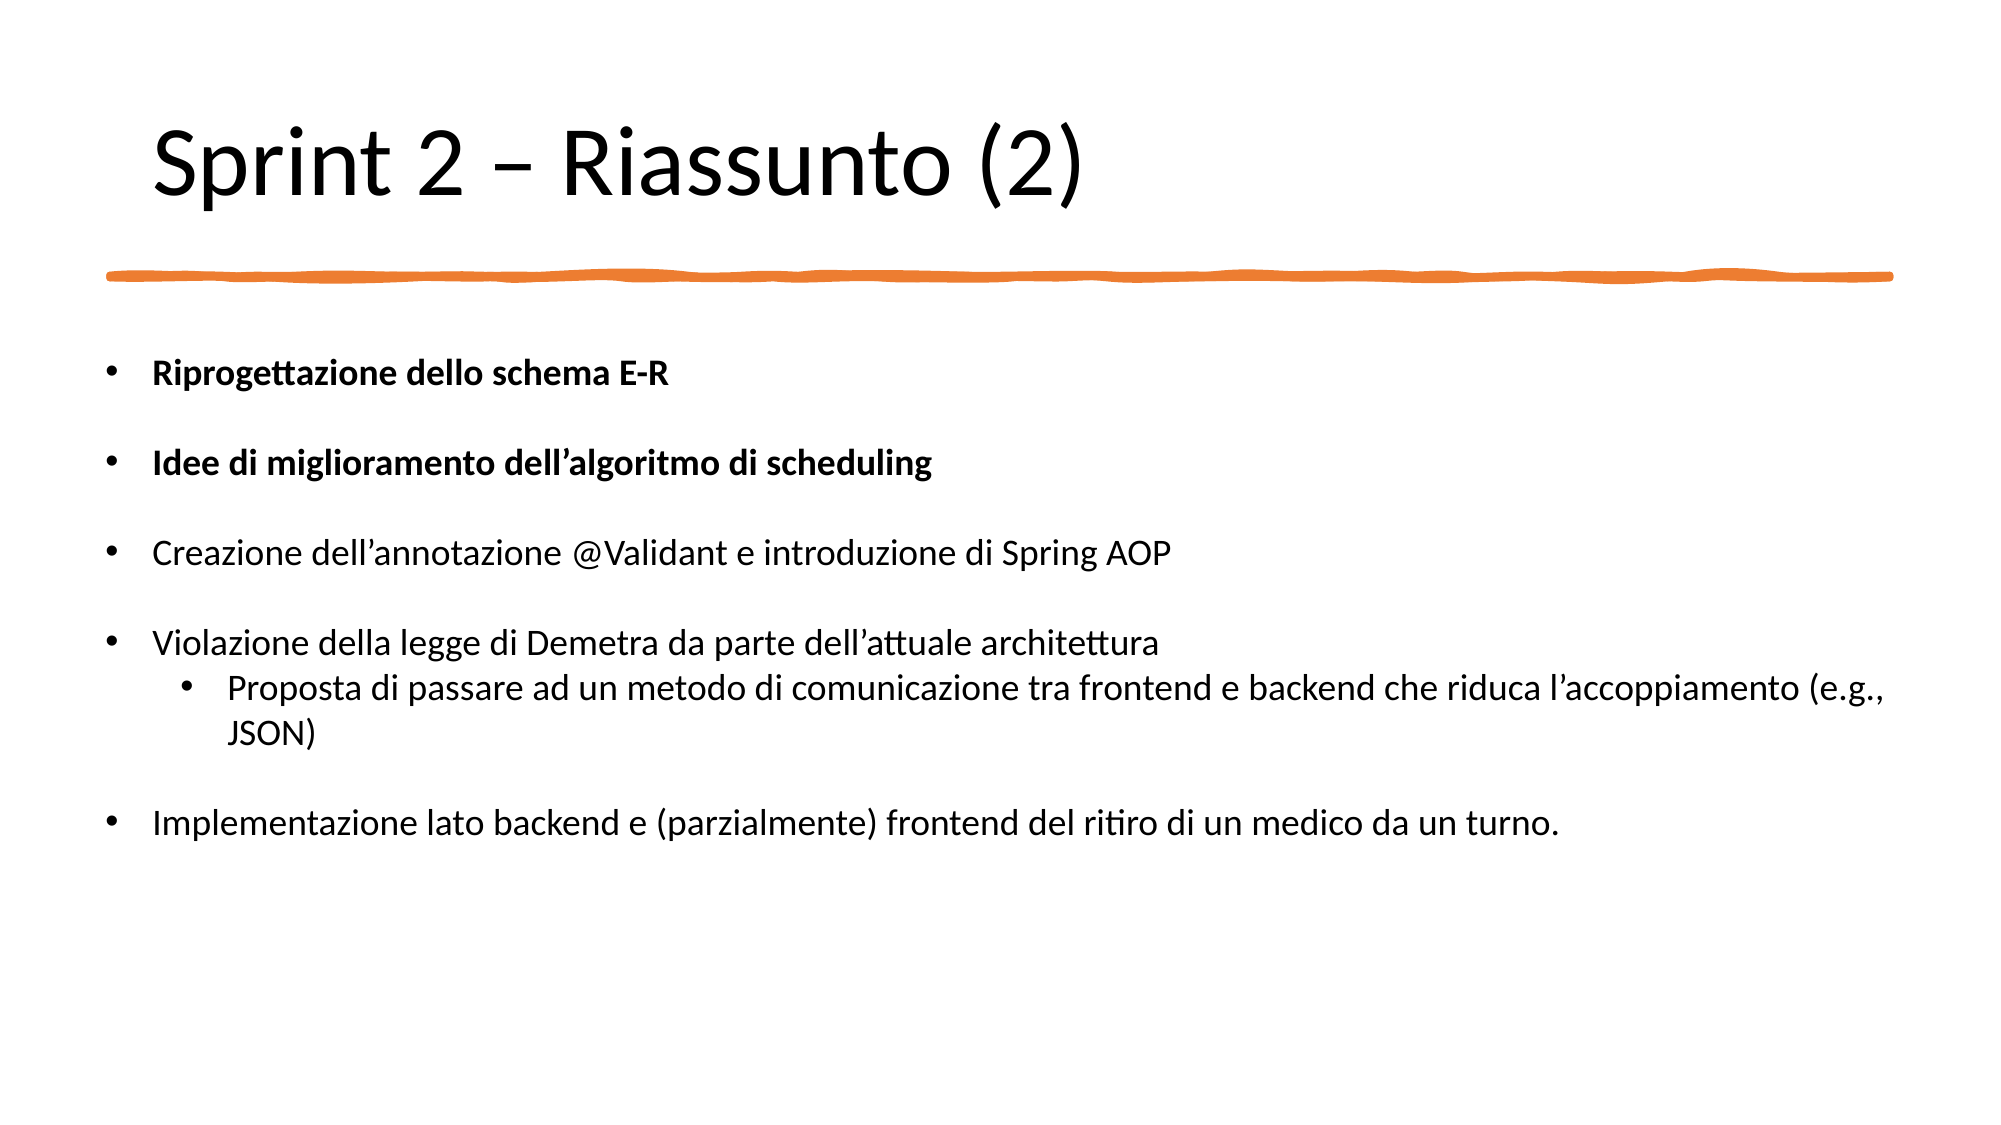

Sprint 2 – Riassunto (2)

Riprogettazione dello schema E-R

Idee di miglioramento dell’algoritmo di scheduling

Creazione dell’annotazione @Validant e introduzione di Spring AOP

Violazione della legge di Demetra da parte dell’attuale architettura
Proposta di passare ad un metodo di comunicazione tra frontend e backend che riduca l’accoppiamento (e.g., JSON)

Implementazione lato backend e (parzialmente) frontend del ritiro di un medico da un turno.